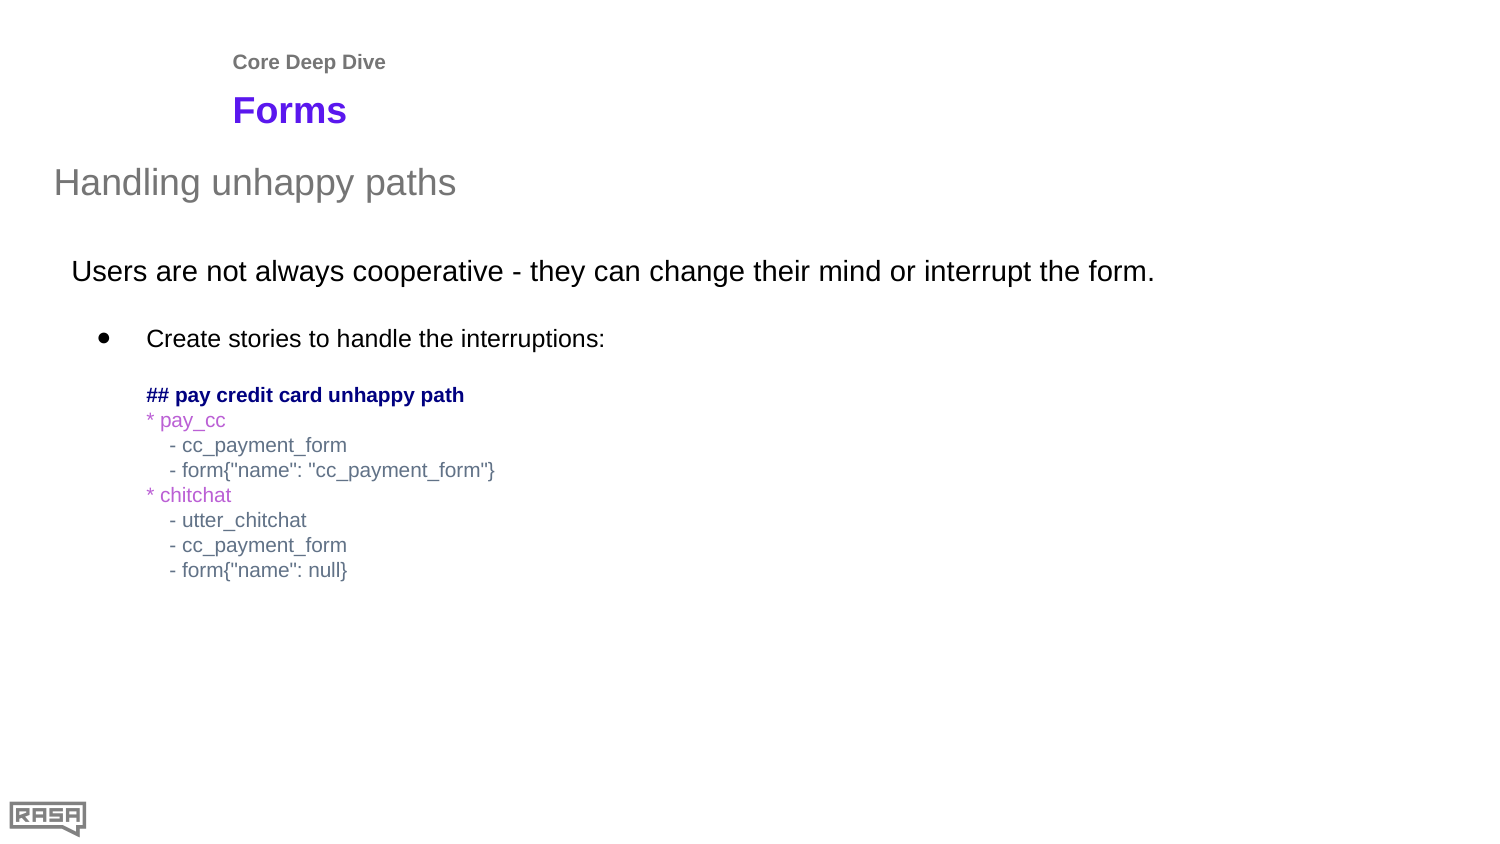

Core Deep Dive
# Forms
Handling unhappy paths
Users are not always cooperative - they can change their mind or interrupt the form.

Create stories to handle the interruptions:

## pay credit card unhappy path
* pay_cc
    - cc_payment_form
    - form{"name": "cc_payment_form"}
* chitchat
    - utter_chitchat
    - cc_payment_form
    - form{"name": null}